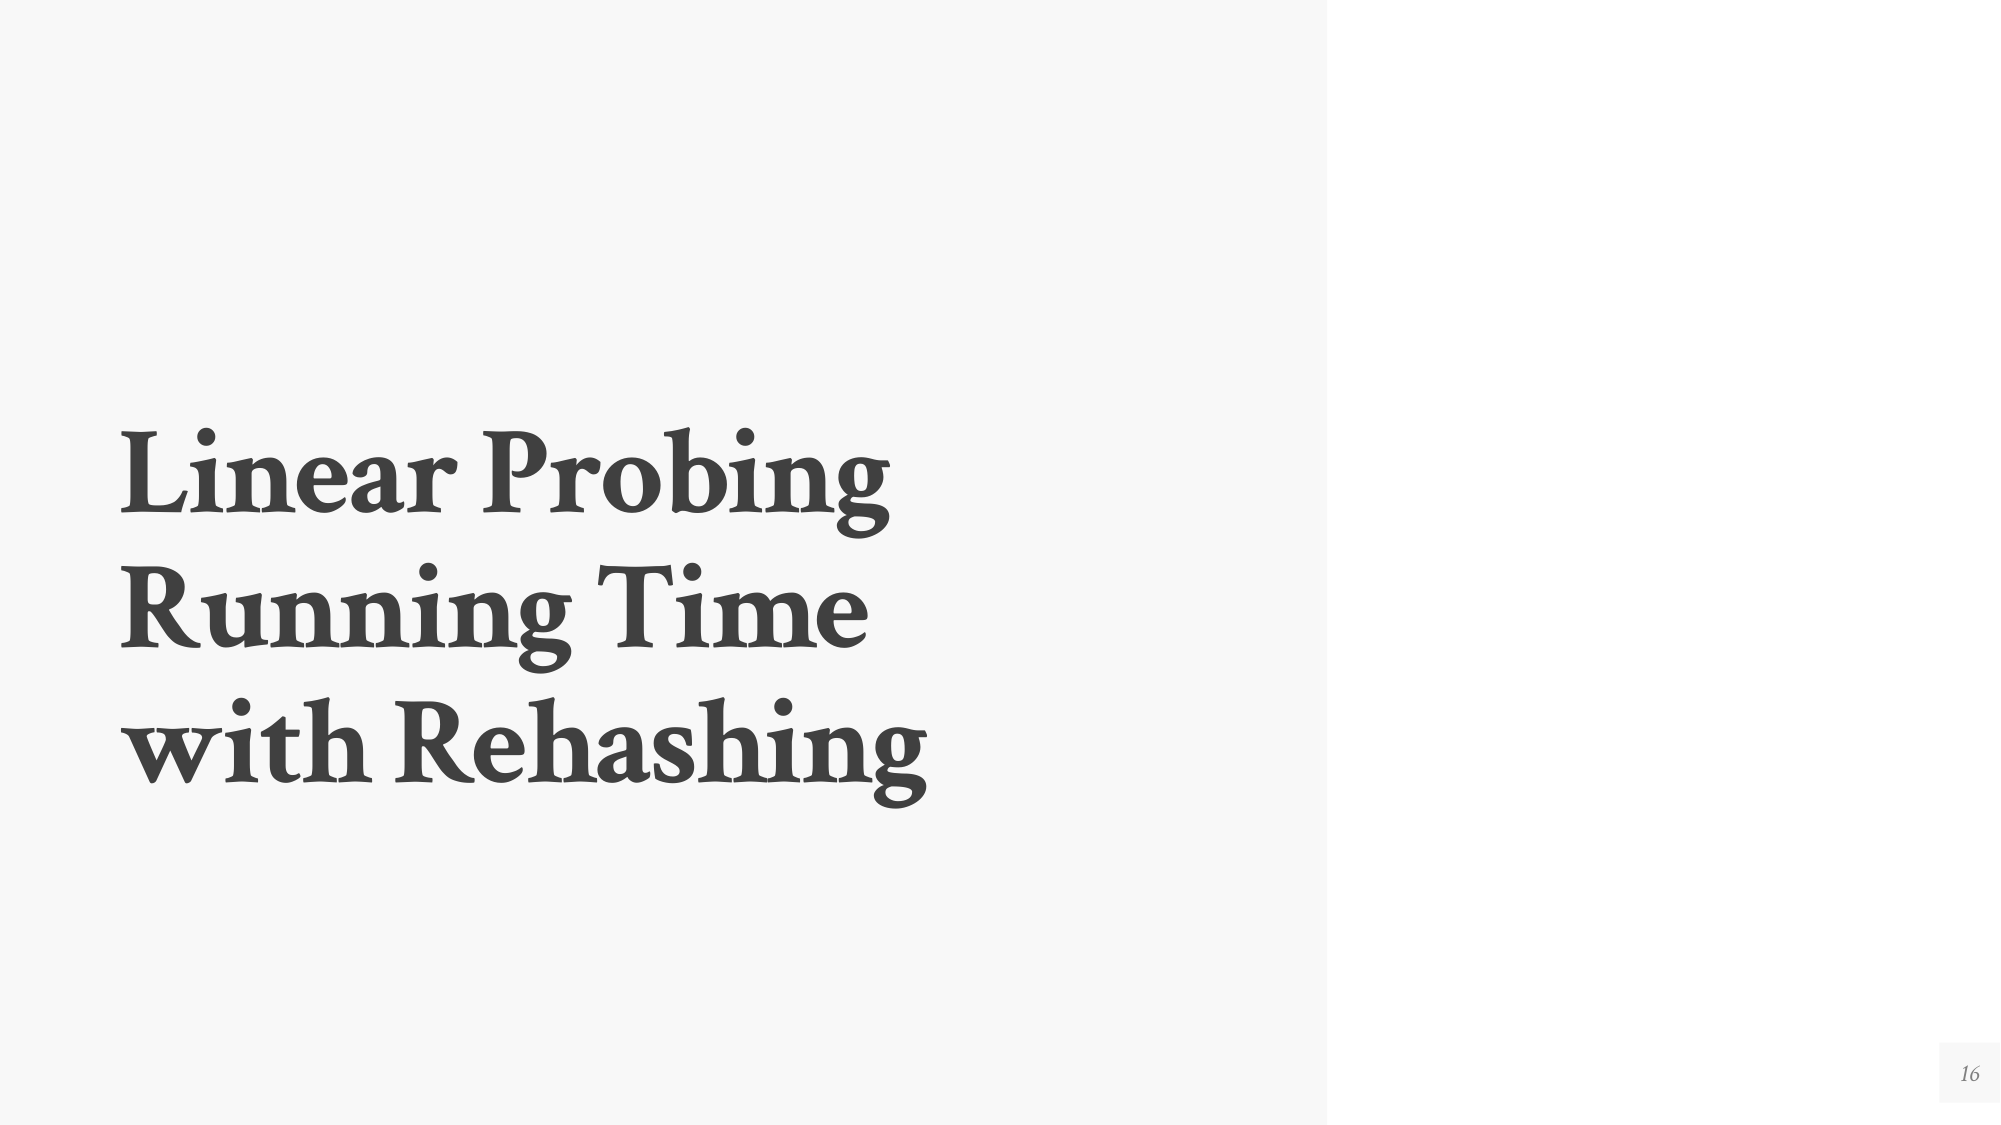

# Linear Probing Running Time with Rehashing
16